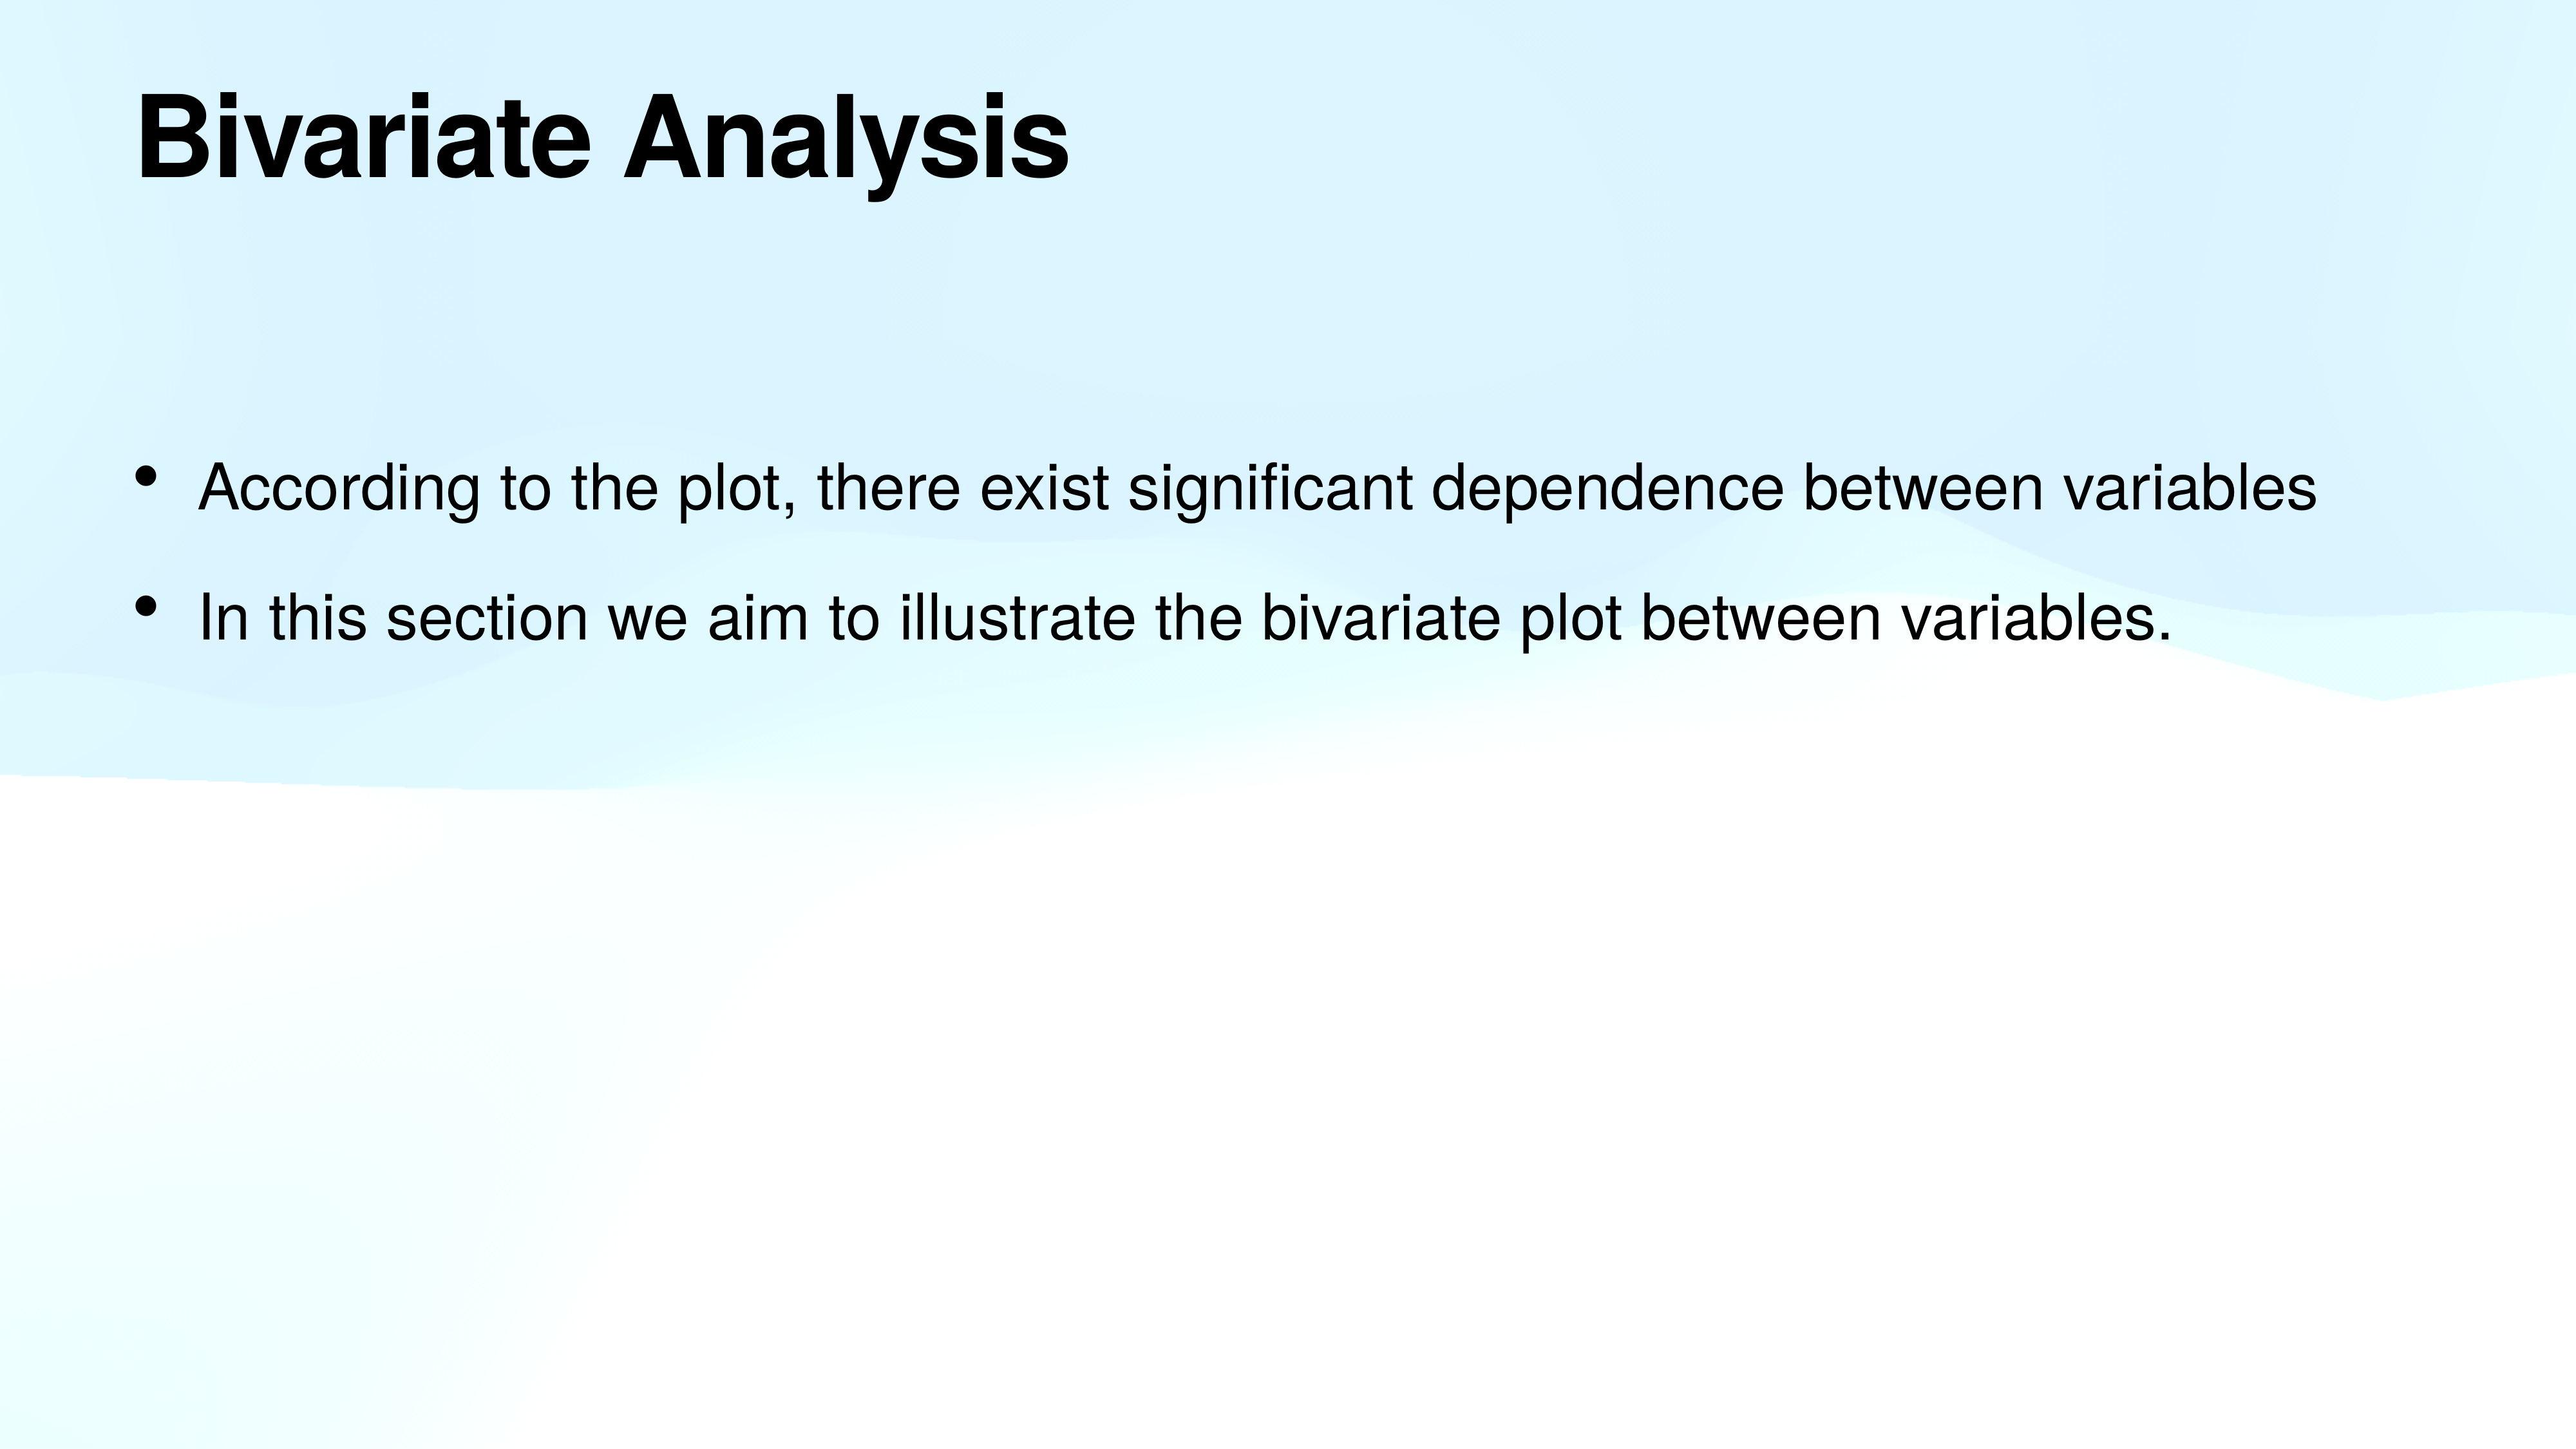

# Bivariate Analysis
According to the plot, there exist significant dependence between variables
In this section we aim to illustrate the bivariate plot between variables.